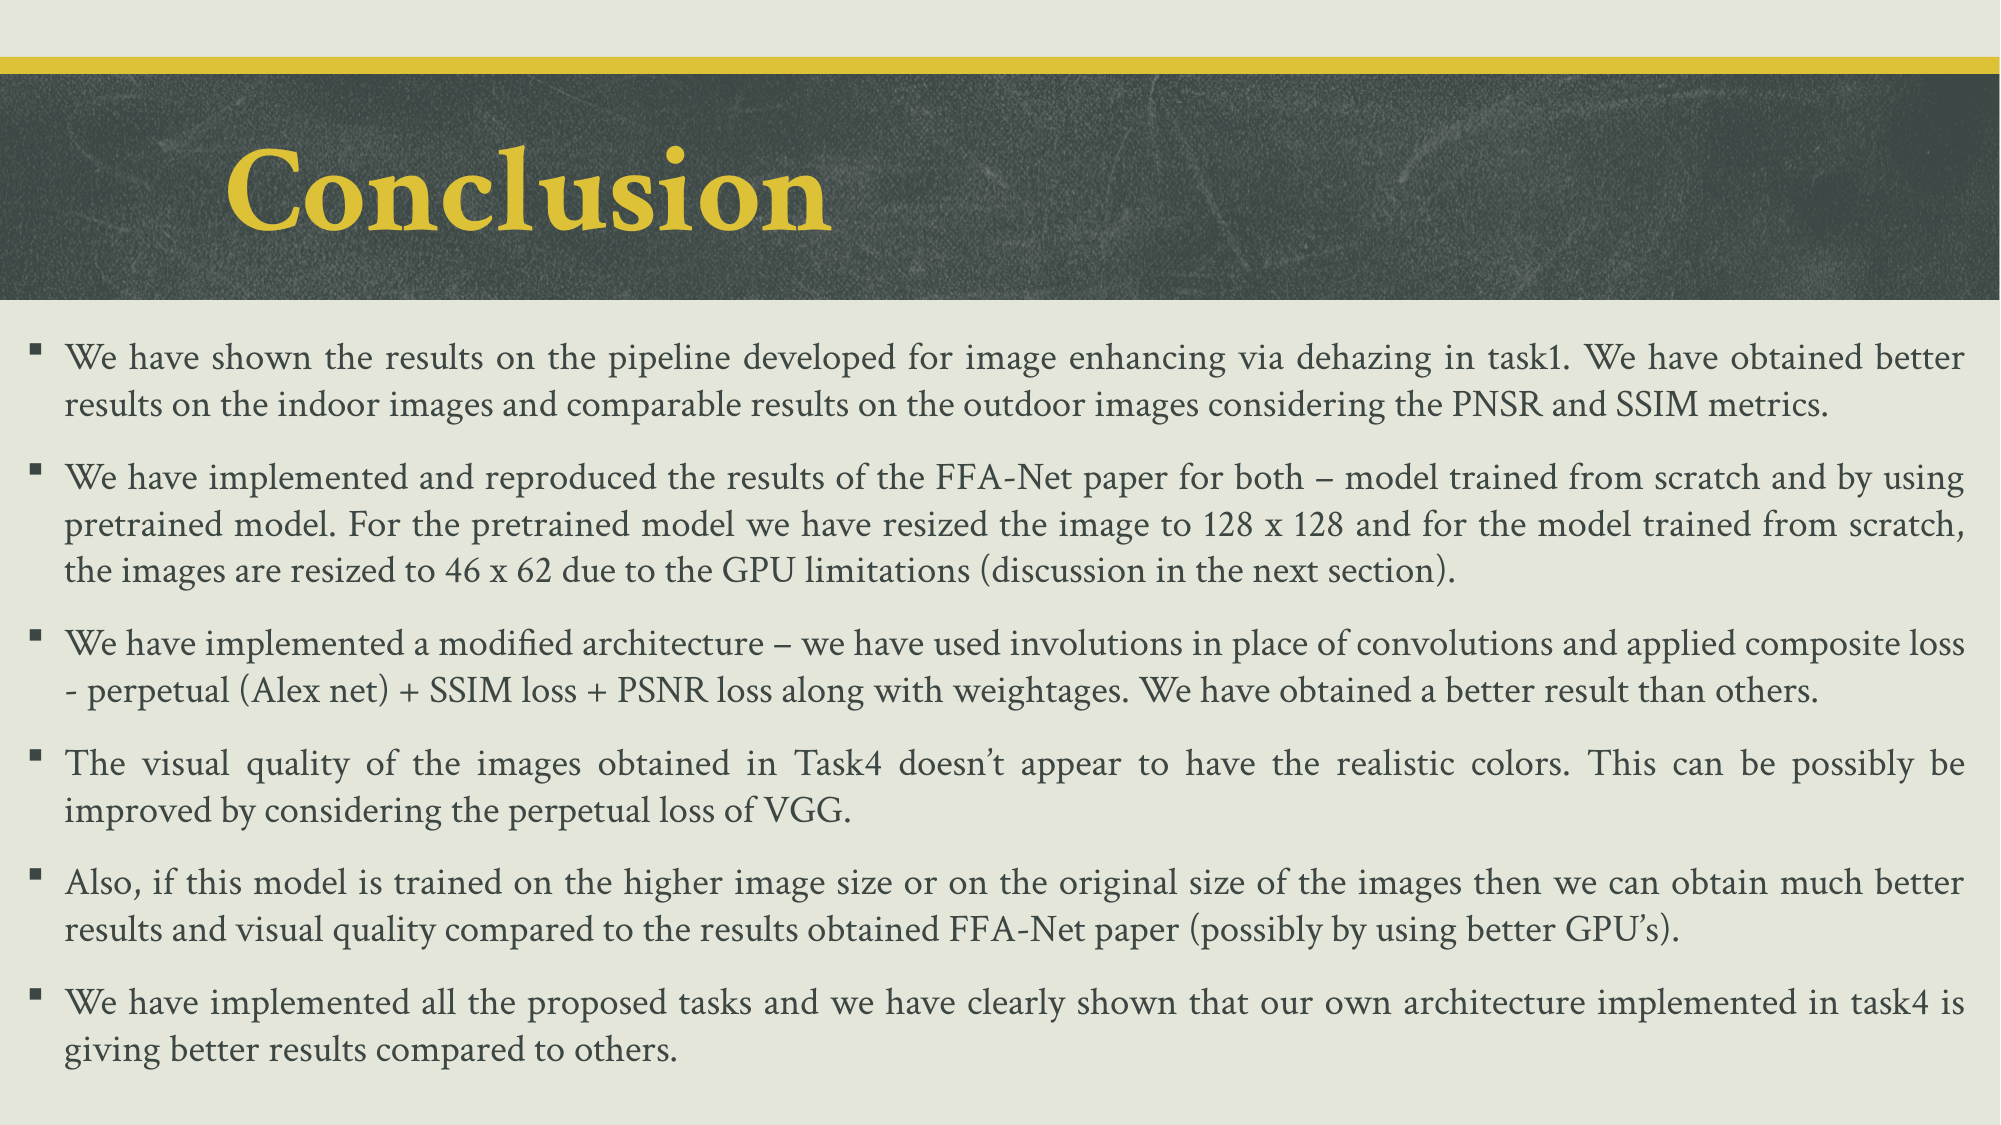

# Conclusion
We have shown the results on the pipeline developed for image enhancing via dehazing in task1. We have obtained better results on the indoor images and comparable results on the outdoor images considering the PNSR and SSIM metrics.
We have implemented and reproduced the results of the FFA-Net paper for both – model trained from scratch and by using pretrained model. For the pretrained model we have resized the image to 128 x 128 and for the model trained from scratch, the images are resized to 46 x 62 due to the GPU limitations (discussion in the next section).
We have implemented a modified architecture – we have used involutions in place of convolutions and applied composite loss - perpetual (Alex net) + SSIM loss + PSNR loss along with weightages. We have obtained a better result than others.
The visual quality of the images obtained in Task4 doesn’t appear to have the realistic colors. This can be possibly be improved by considering the perpetual loss of VGG.
Also, if this model is trained on the higher image size or on the original size of the images then we can obtain much better results and visual quality compared to the results obtained FFA-Net paper (possibly by using better GPU’s).
We have implemented all the proposed tasks and we have clearly shown that our own architecture implemented in task4 is giving better results compared to others.